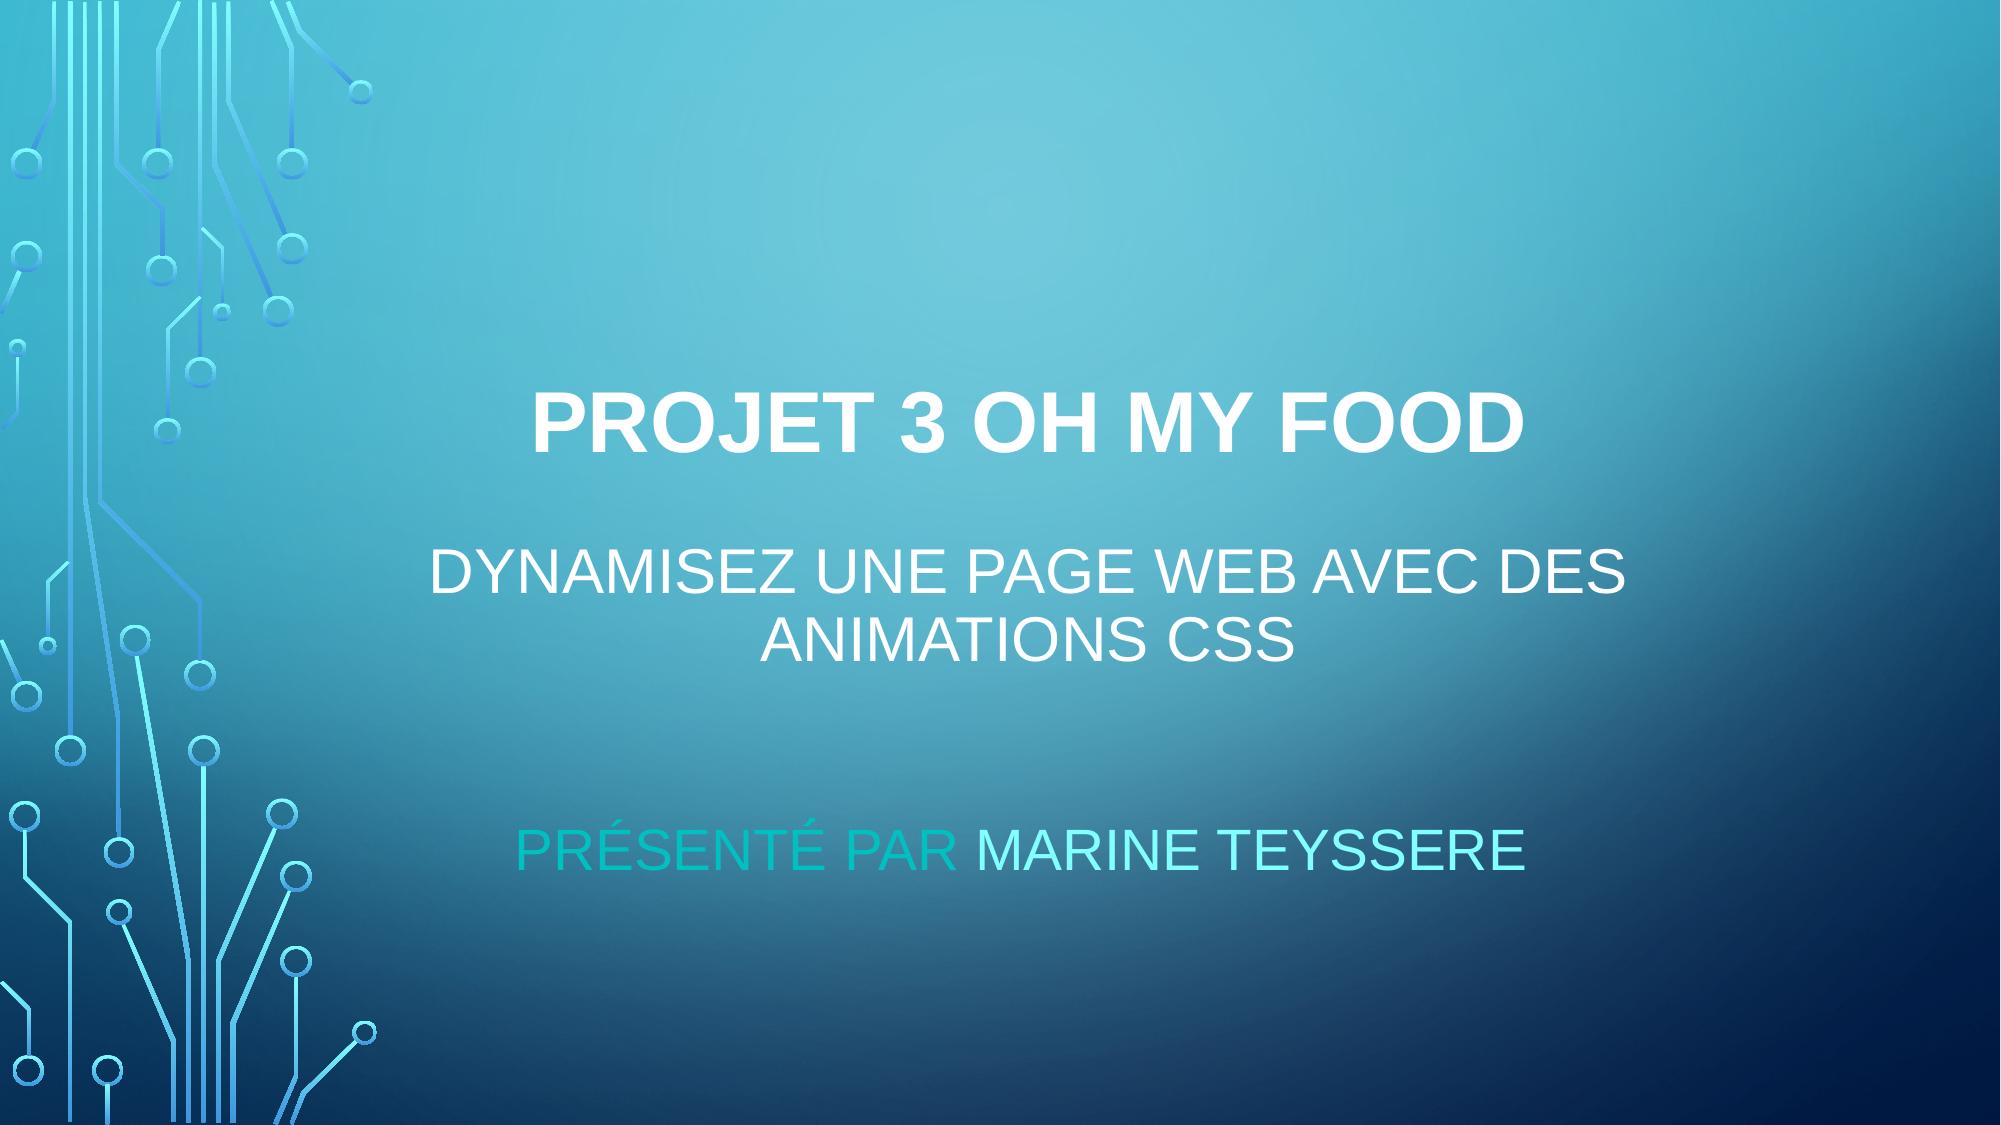

# Projet 3 OH MY FOOD Dynamisez une page web avec des animations CSS
Présenté́ par Marine Teyssere